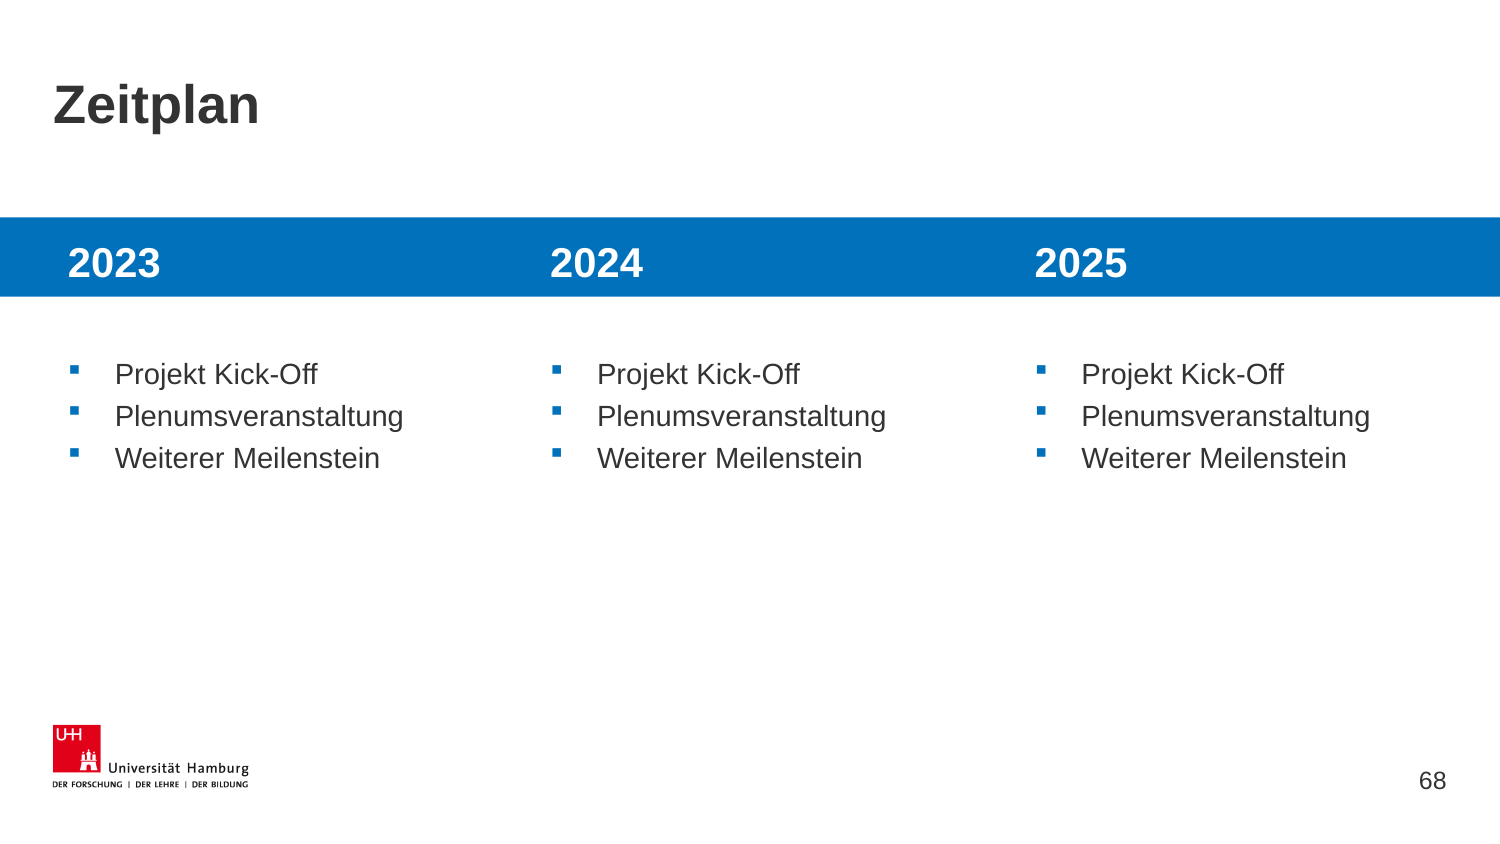

# Zeitplan

2023
Projekt Kick-Off
Plenumsveranstaltung
Weiterer Meilenstein
2024
Projekt Kick-Off
Plenumsveranstaltung
Weiterer Meilenstein
2025
Projekt Kick-Off
Plenumsveranstaltung
Weiterer Meilenstein
68